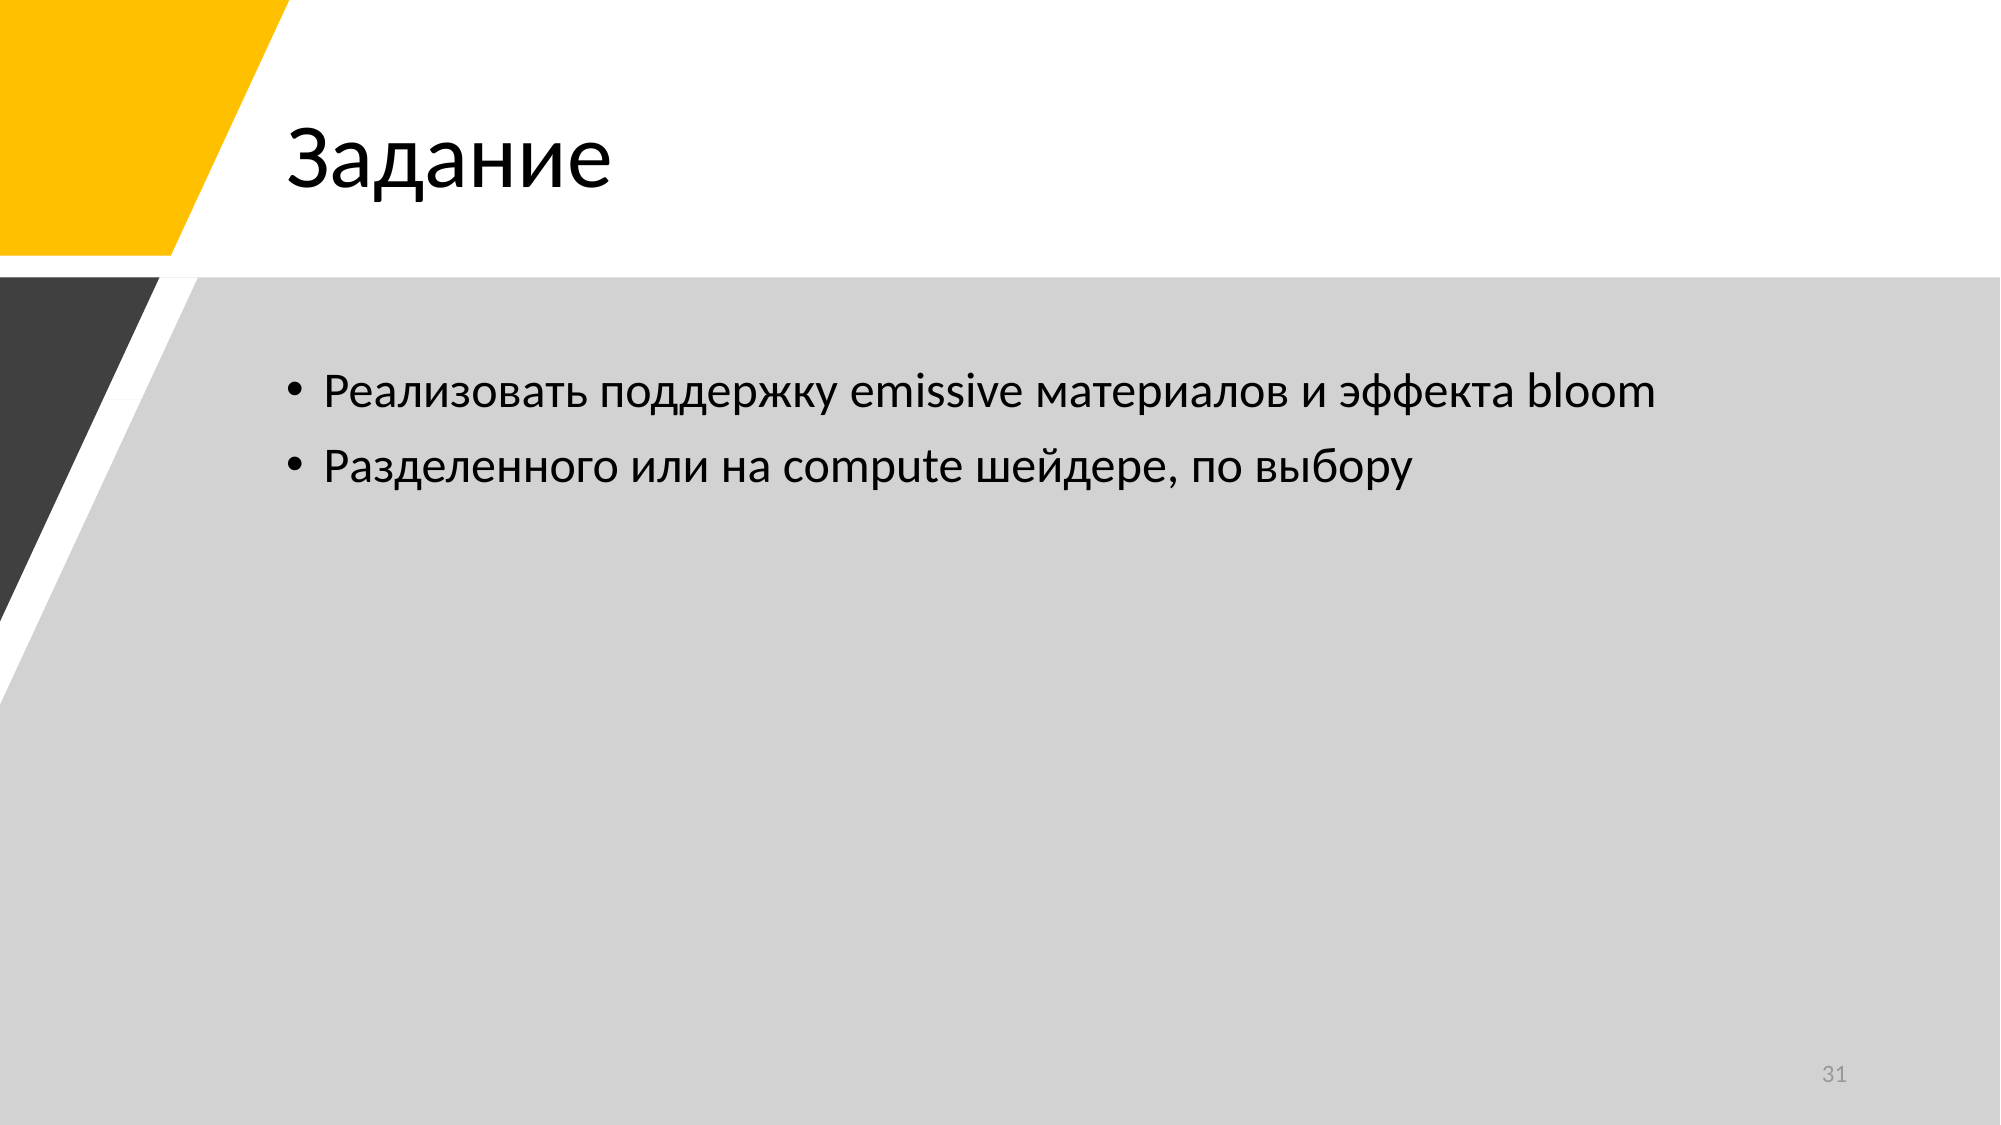

# Задание

Реализовать поддержку emissive материалов и эффекта bloom
Разделенного или на compute шейдере, по выбору
31